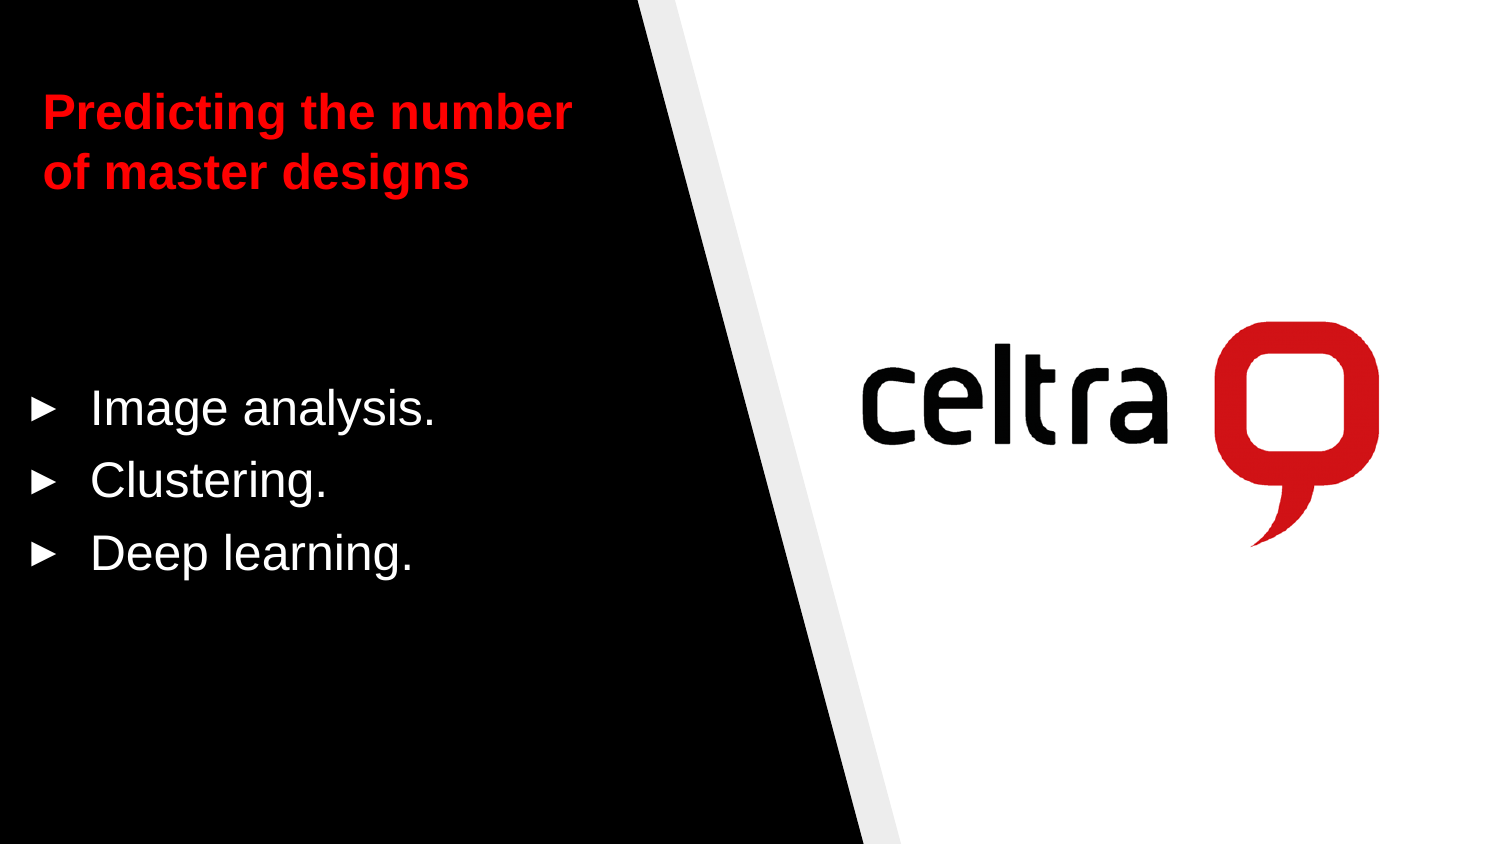

# Predicting the number of master designs
Image analysis.
Clustering.
Deep learning.